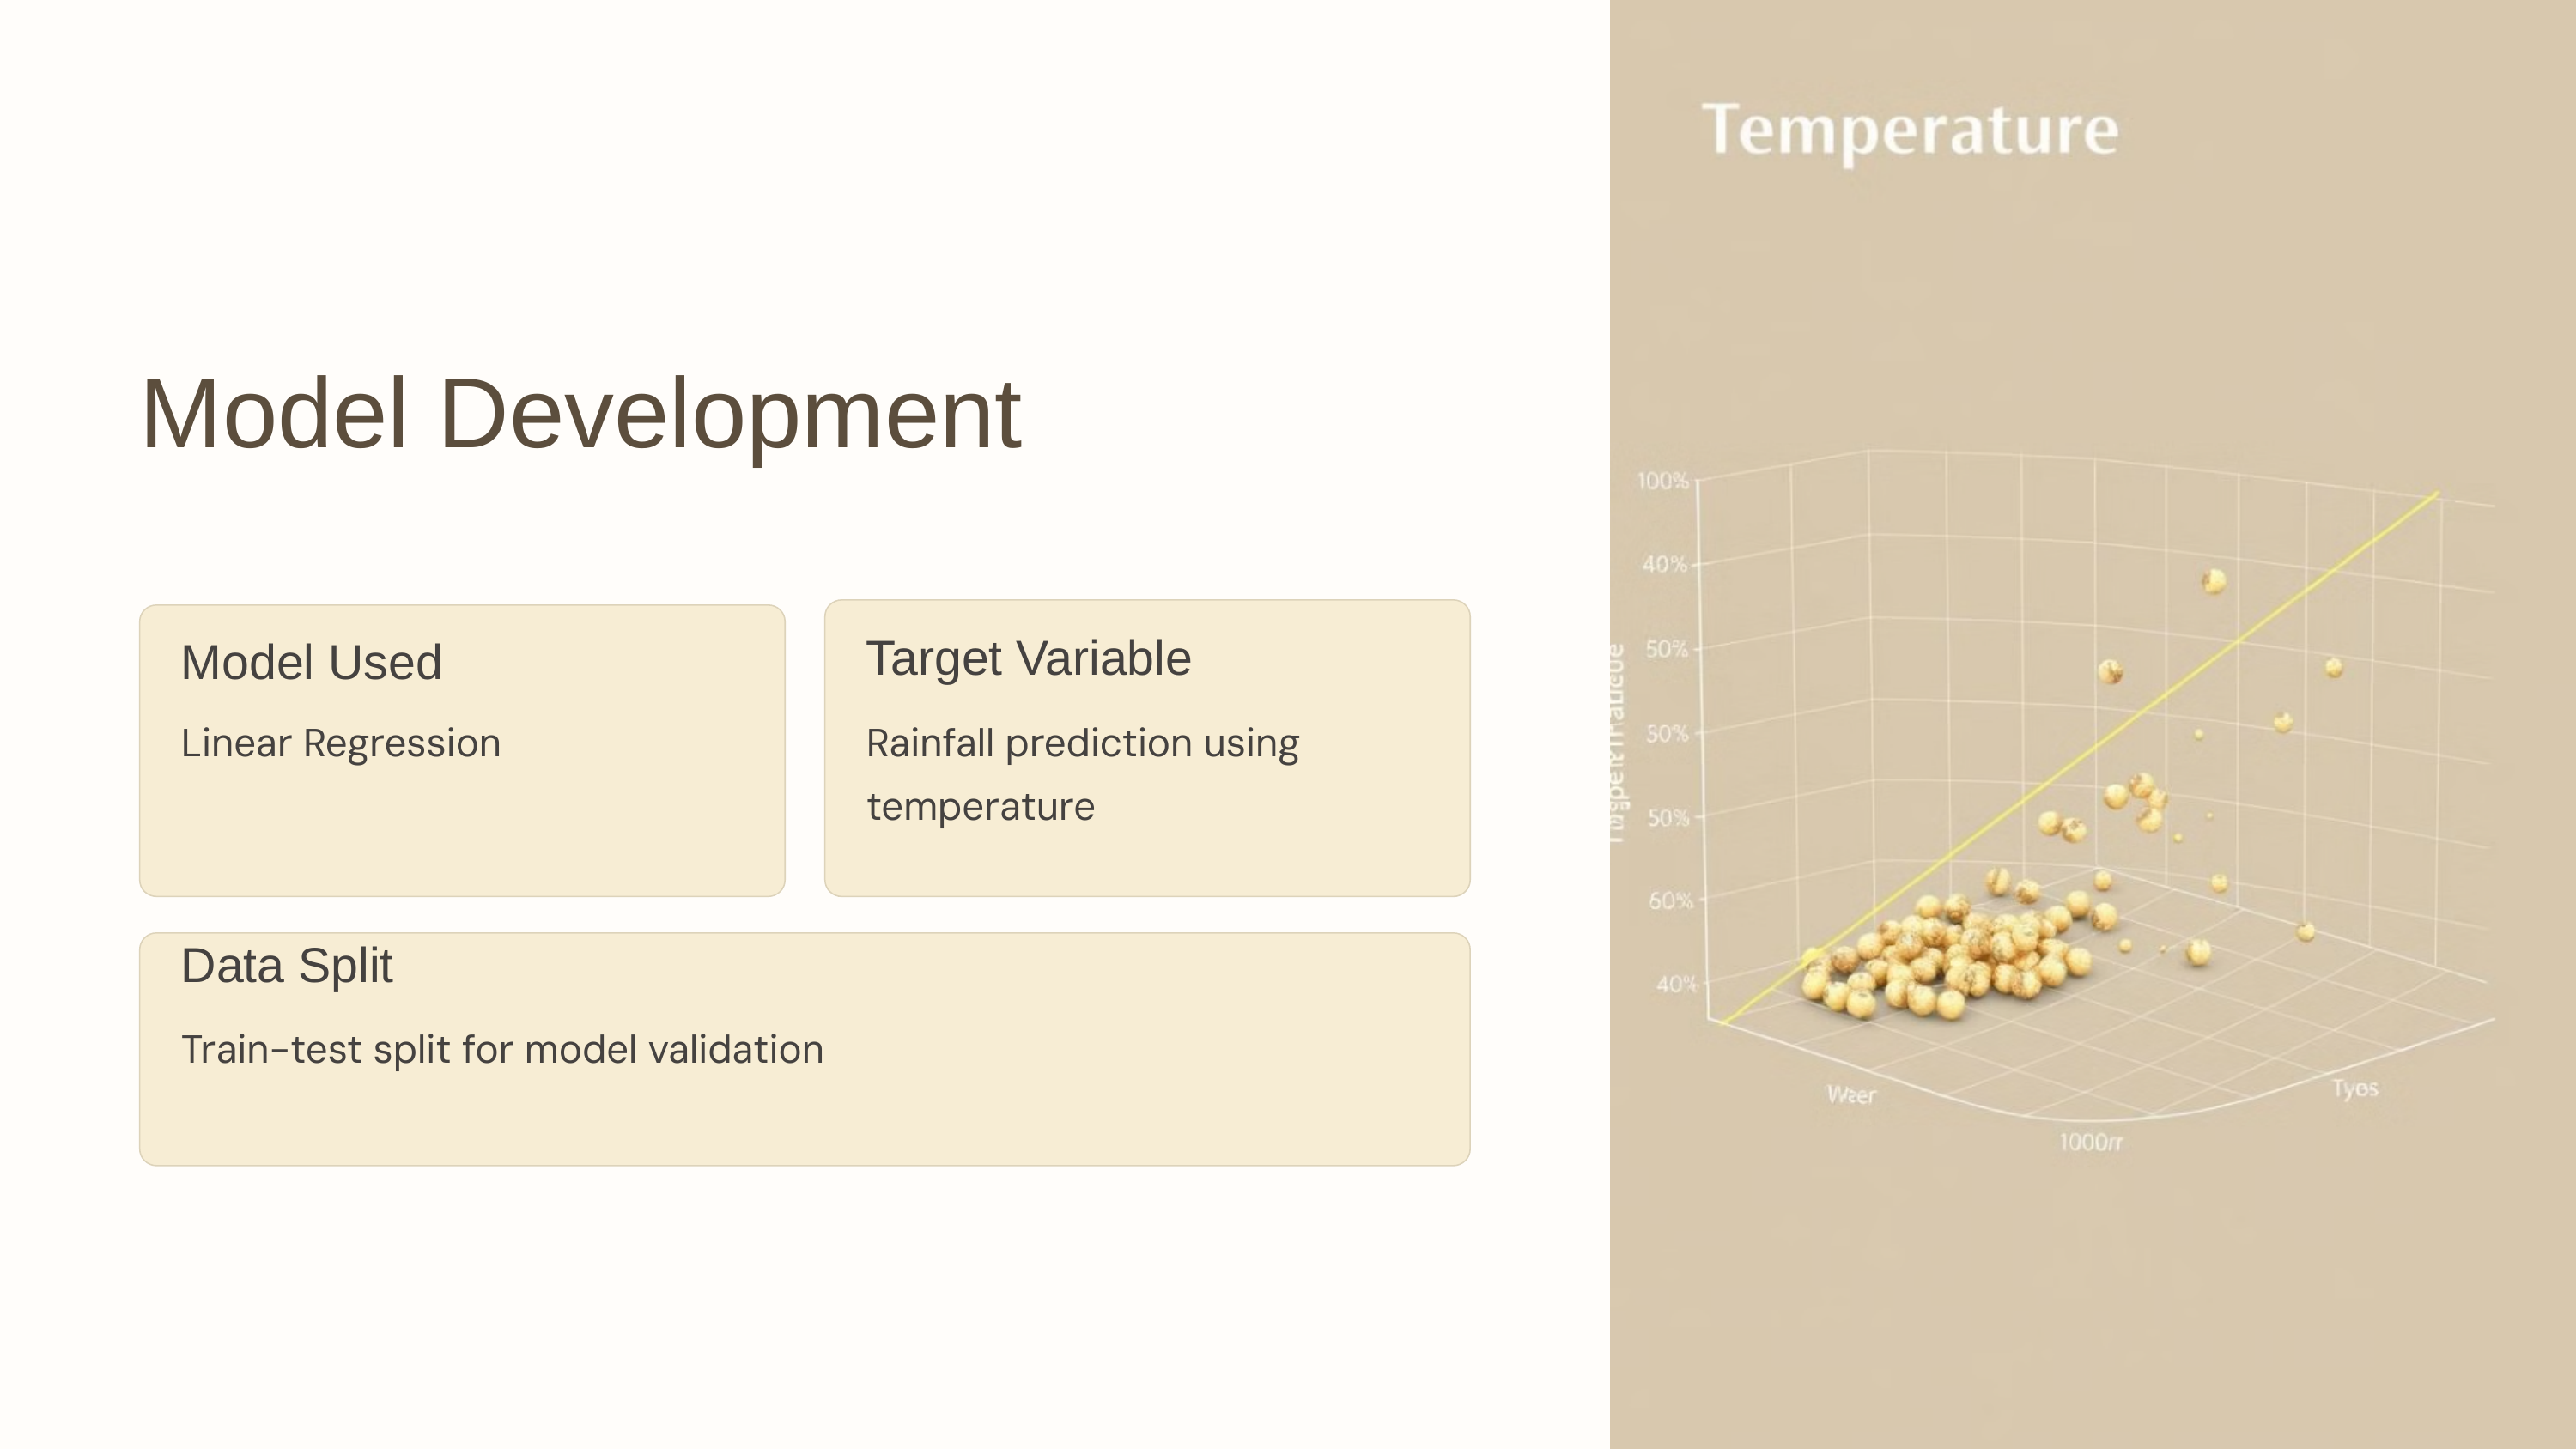

Model Development

Target Variable
Model Used
Linear Regression
Rainfall prediction using temperature
Data Split

Train-test split for model validation